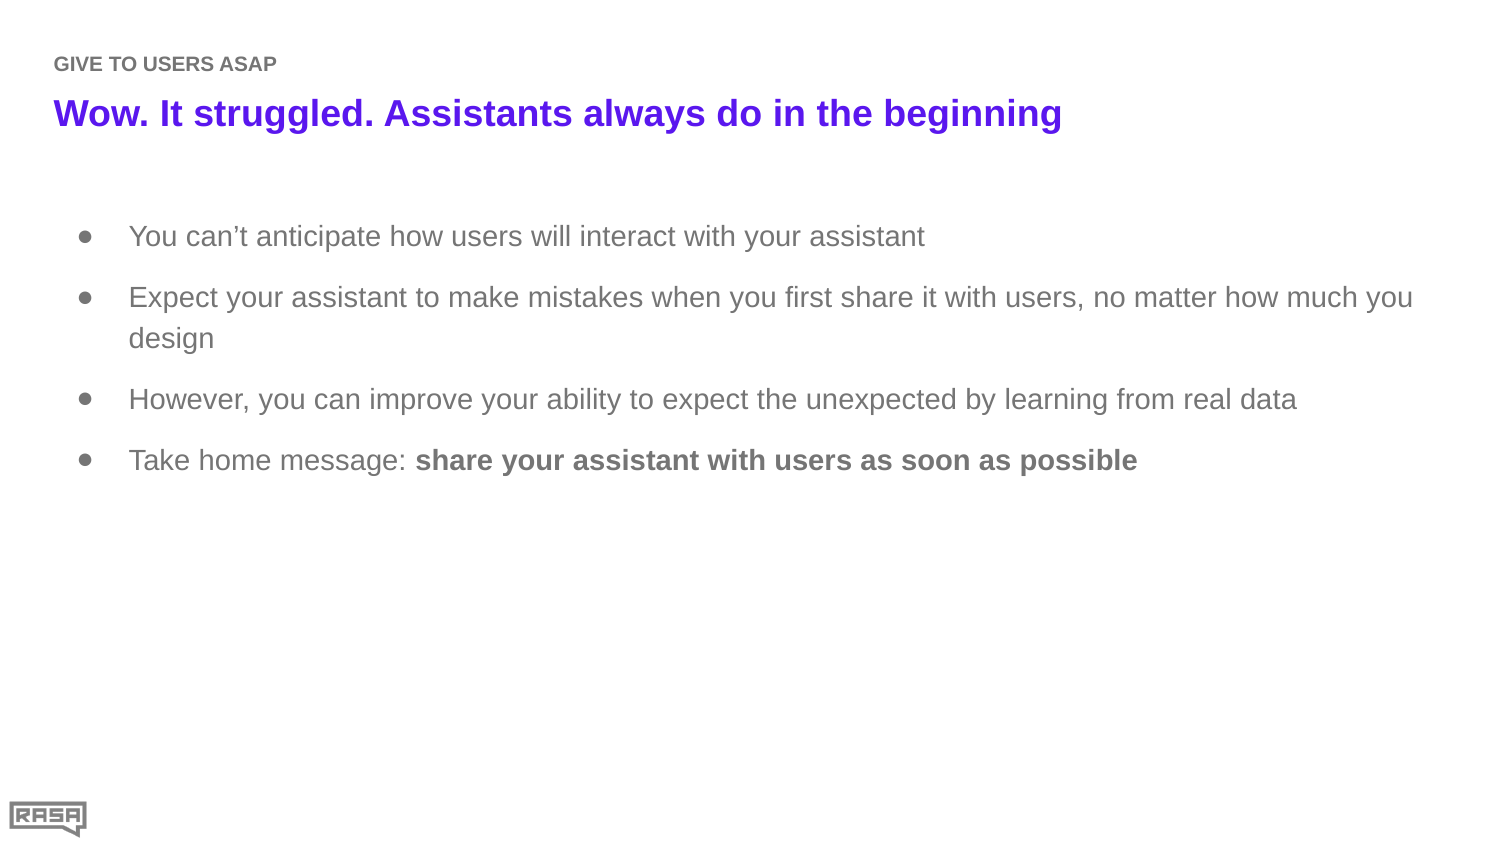

GIVE TO USERS ASAP
# Wow. It struggled. Assistants always do in the beginning
You can’t anticipate how users will interact with your assistant
Expect your assistant to make mistakes when you first share it with users, no matter how much you design
However, you can improve your ability to expect the unexpected by learning from real data
Take home message: share your assistant with users as soon as possible